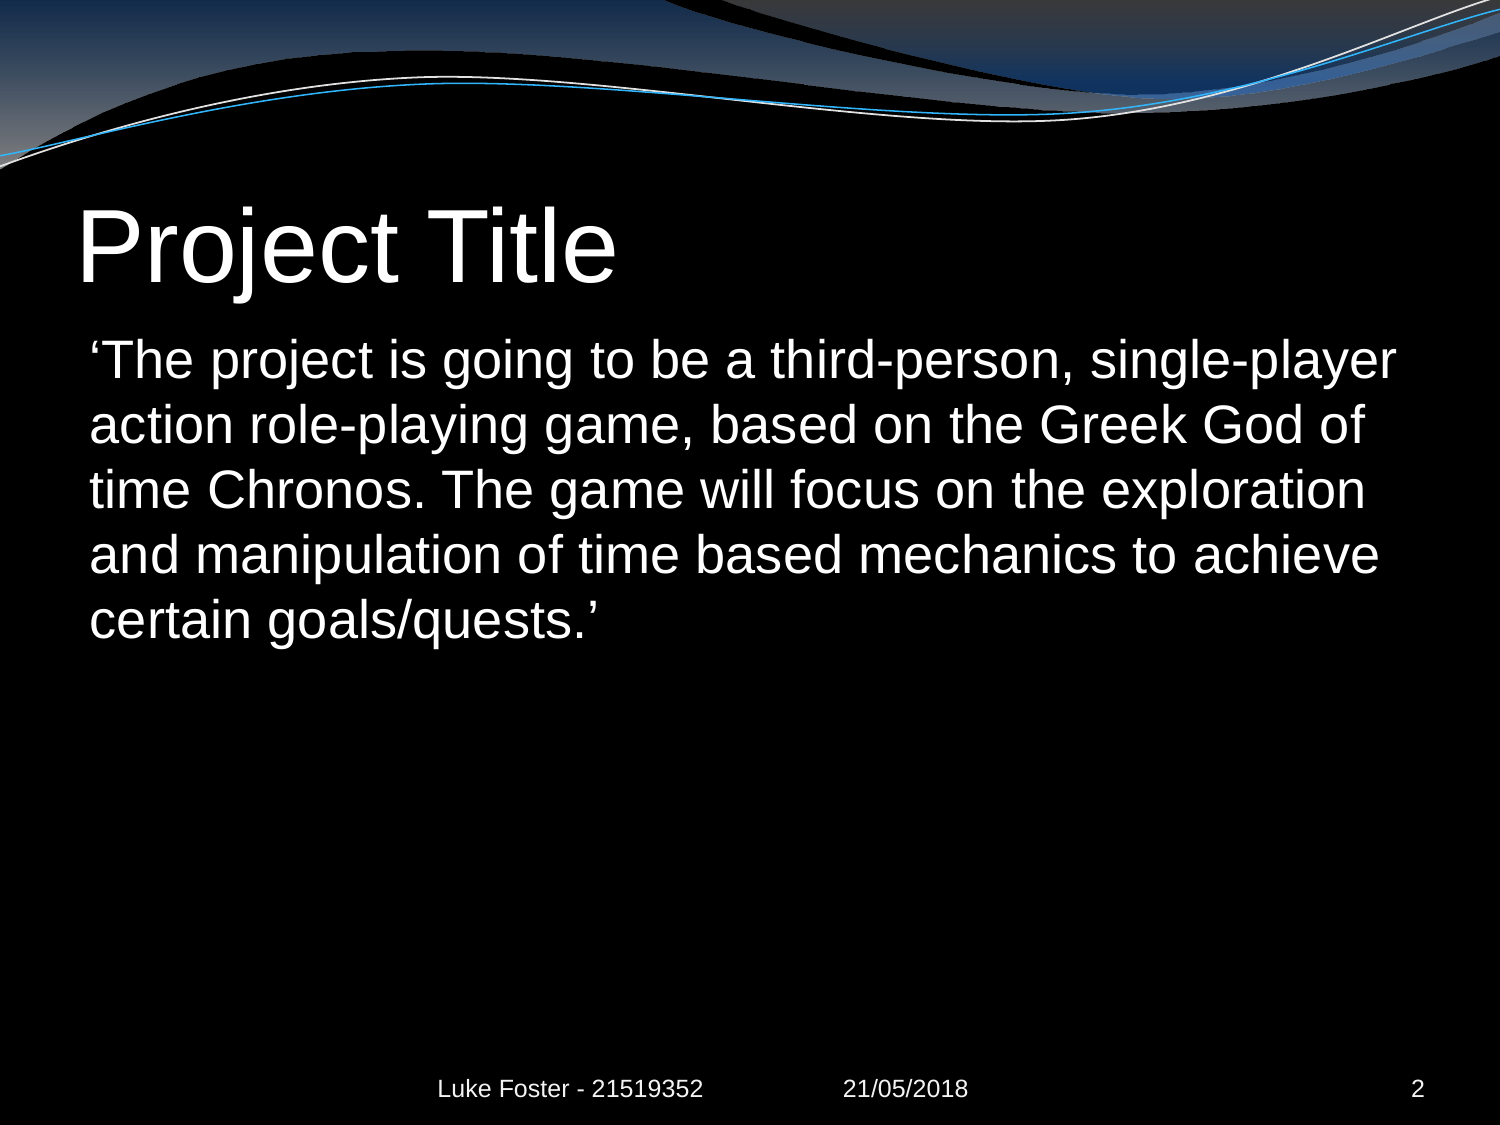

# Project Title
‘The project is going to be a third-person, single-player action role-playing game, based on the Greek God of time Chronos. The game will focus on the exploration and manipulation of time based mechanics to achieve certain goals/quests.’

Luke Foster - 21519352                    21/05/2018
2